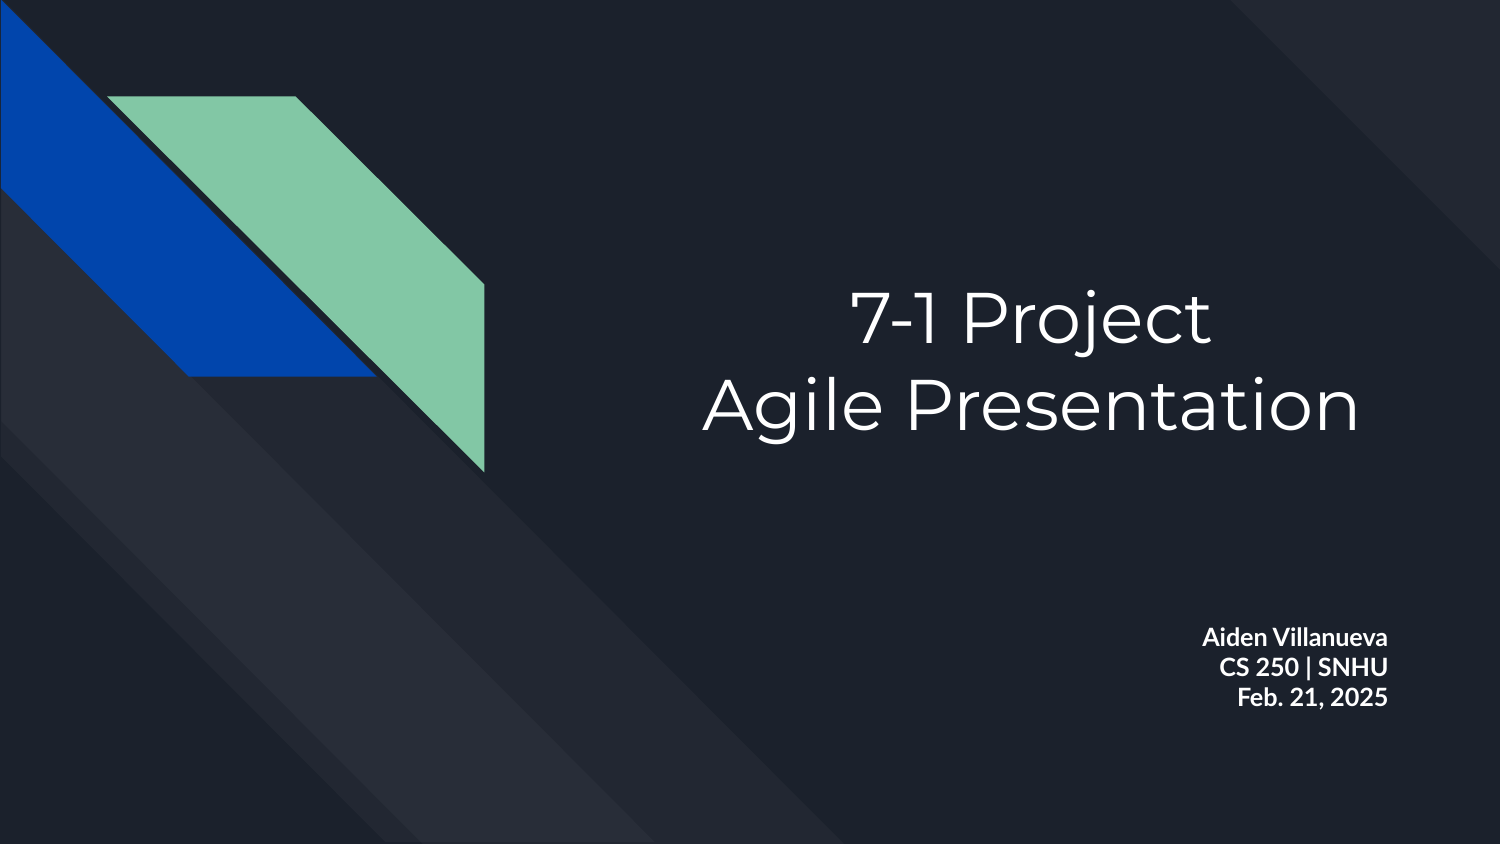

# 7-1 Project
Agile Presentation
Aiden Villanueva
CS 250 | SNHU
Feb. 21, 2025